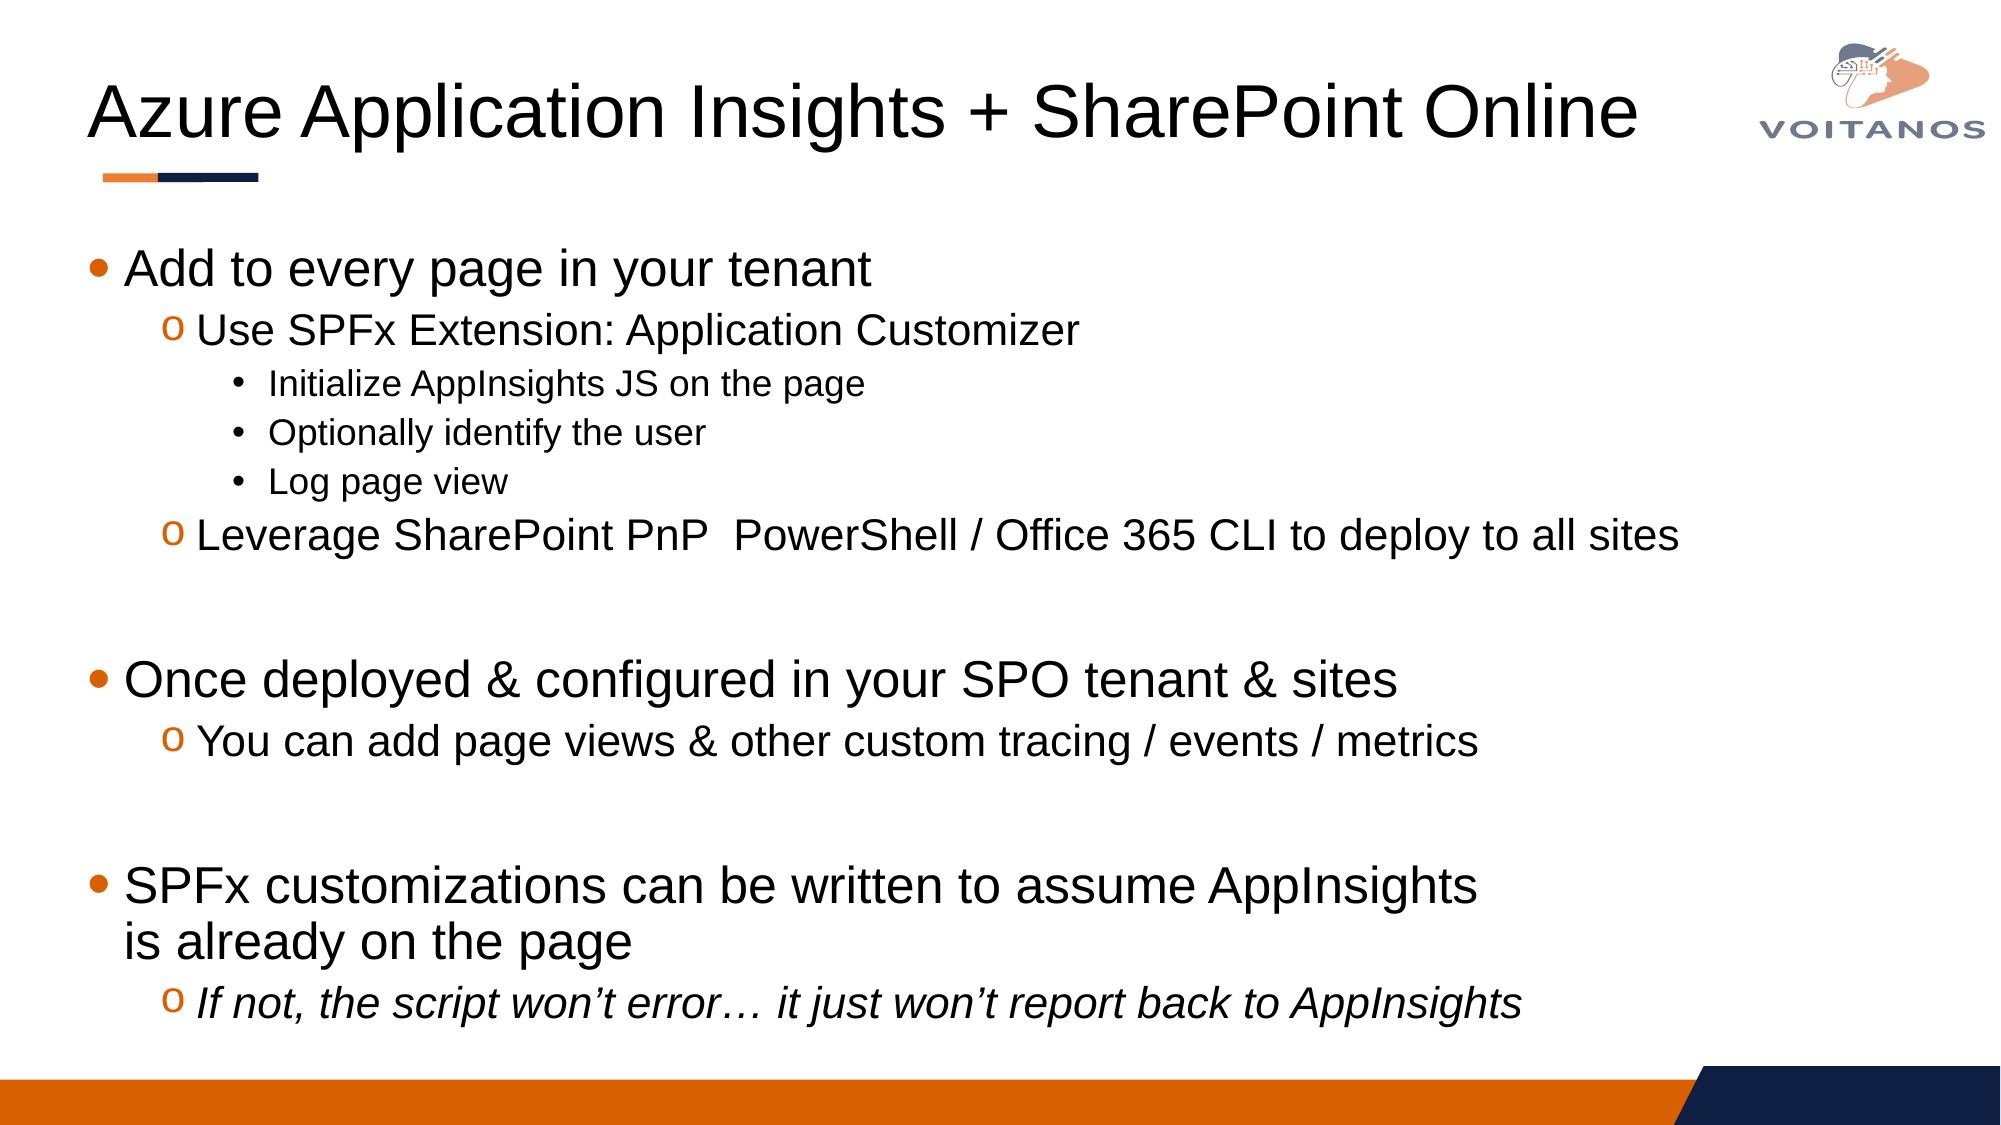

# Azure Application Insights + SharePoint Online
Add to every page in your tenant
Use SPFx Extension: Application Customizer
Initialize AppInsights JS on the page
Optionally identify the user
Log page view
Leverage SharePoint PnP  PowerShell / Office 365 CLI to deploy to all sites

Once deployed & configured in your SPO tenant & sites
You can add page views & other custom tracing / events / metrics

SPFx customizations can be written to assume AppInsights
is already on the page
If not, the script won’t error… it just won’t report back to AppInsights